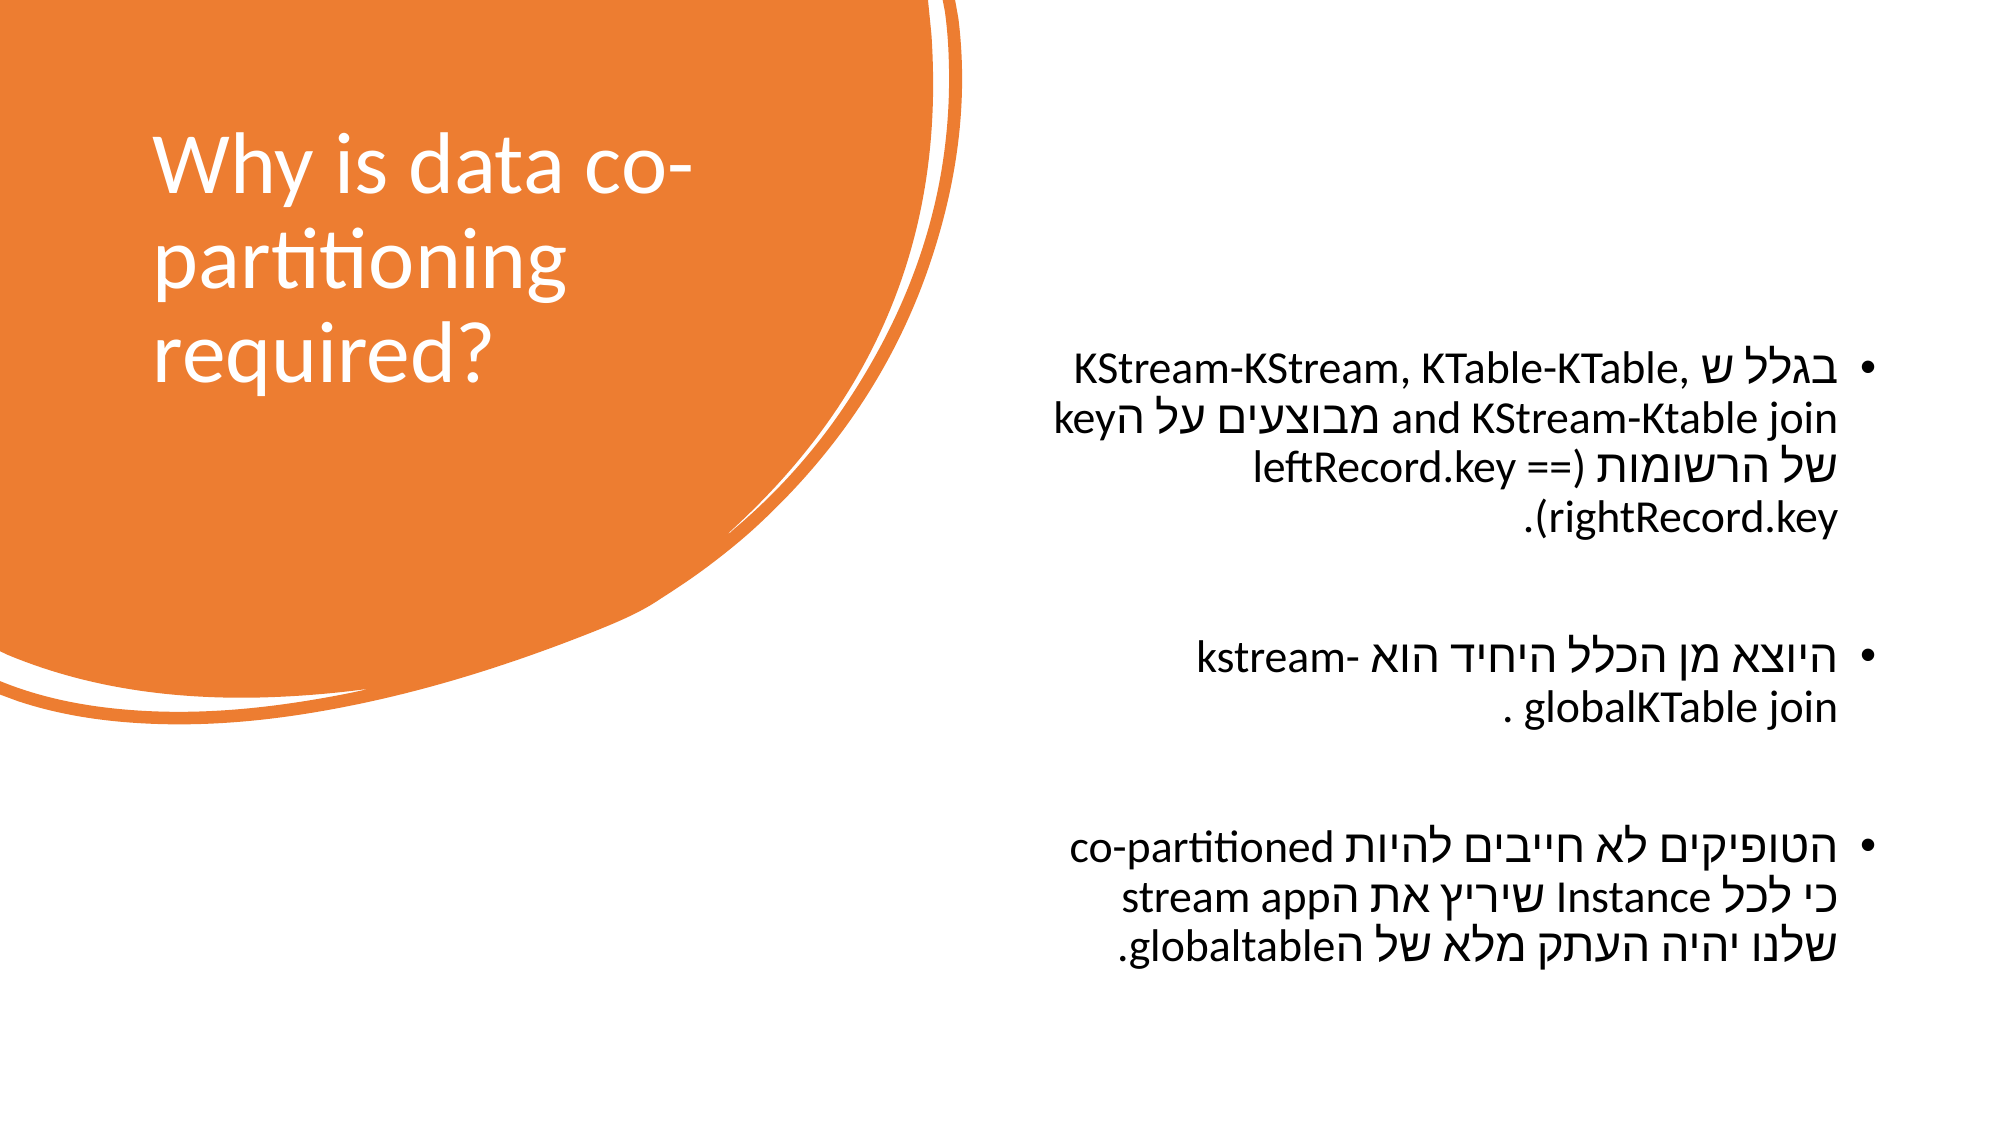

# Why is data co-partitioning required?
בגלל ש KStream-KStream, KTable-KTable, and KStream-Ktable join מבוצעים על הkey של הרשומות (leftRecord.key == rightRecord.key).

היוצא מן הכלל היחיד הוא kstream-globalKTable join .

הטופיקים לא חייבים להיות co-partitioned כי לכל Instance שיריץ את הstream app שלנו יהיה העתק מלא של הglobaltable.